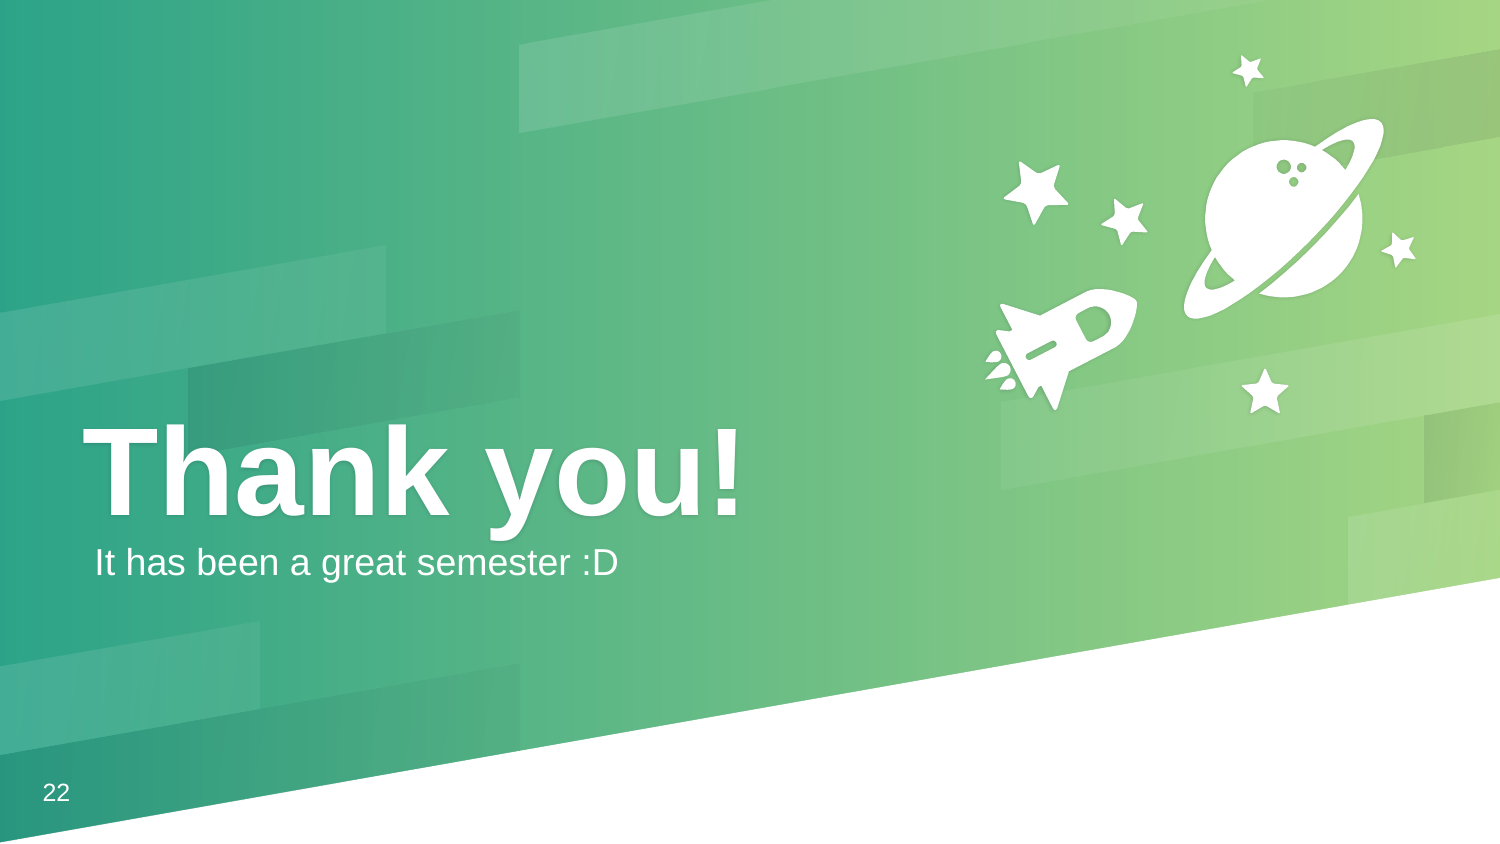

Thank you!
It has been a great semester :D

22